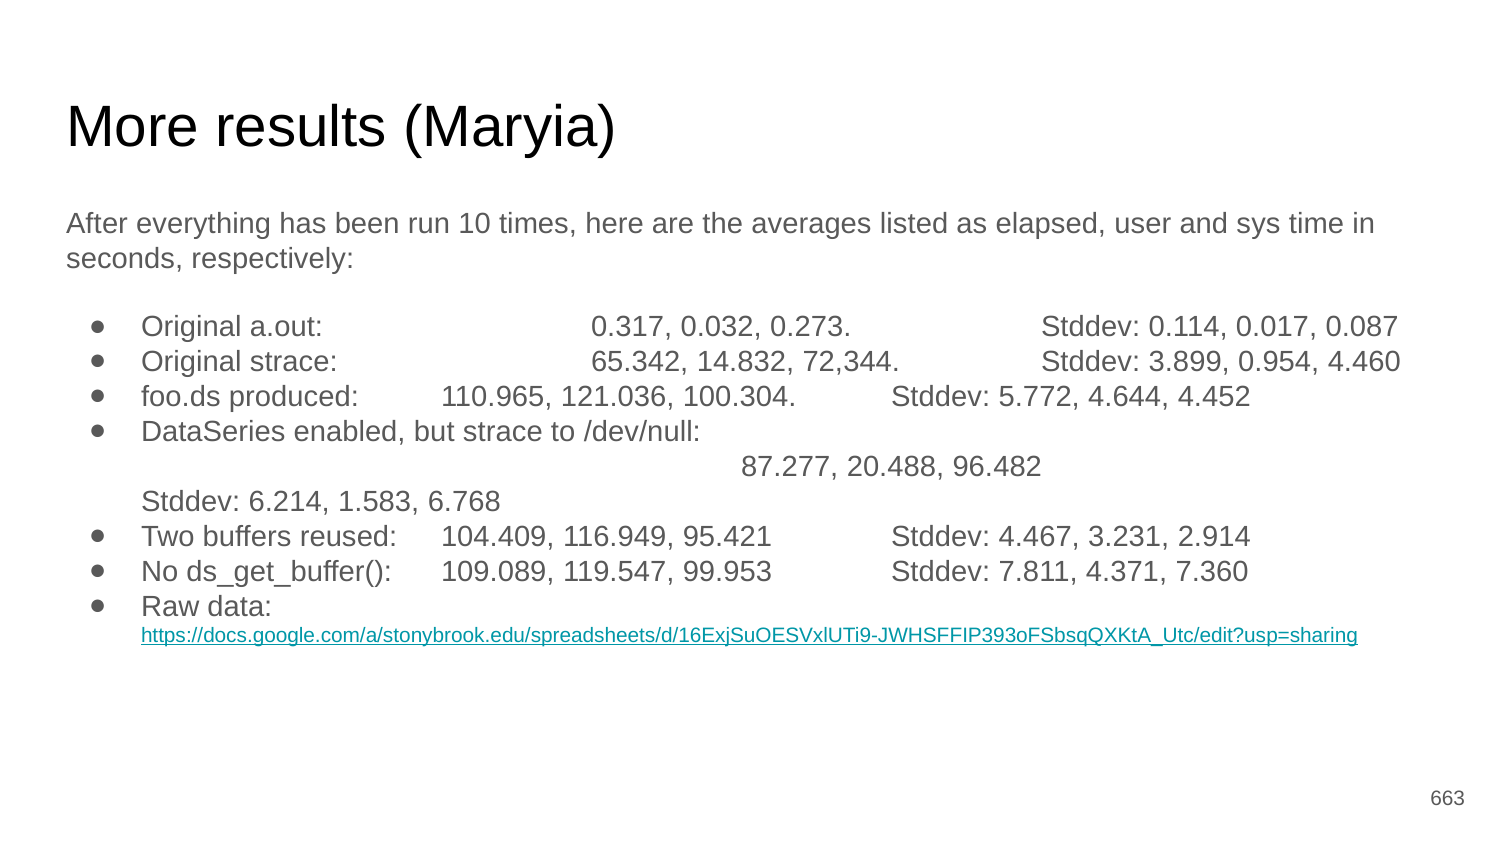

# More results (Maryia)
After everything has been run 10 times, here are the averages listed as elapsed, user and sys time in seconds, respectively:
Original a.out: 		0.317, 0.032, 0.273. 		Stddev: 0.114, 0.017, 0.087
Original strace: 		65.342, 14.832, 72,344. 	Stddev: 3.899, 0.954, 4.460
foo.ds produced: 	110.965, 121.036, 100.304.	Stddev: 5.772, 4.644, 4.452
DataSeries enabled, but strace to /dev/null:
				87.277, 20.488, 96.482		Stddev: 6.214, 1.583, 6.768
Two buffers reused:	104.409, 116.949, 95.421	Stddev: 4.467, 3.231, 2.914
No ds_get_buffer(): 	109.089, 119.547, 99.953 	Stddev: 7.811, 4.371, 7.360
Raw data: https://docs.google.com/a/stonybrook.edu/spreadsheets/d/16ExjSuOESVxlUTi9-JWHSFFIP393oFSbsqQXKtA_Utc/edit?usp=sharing

663